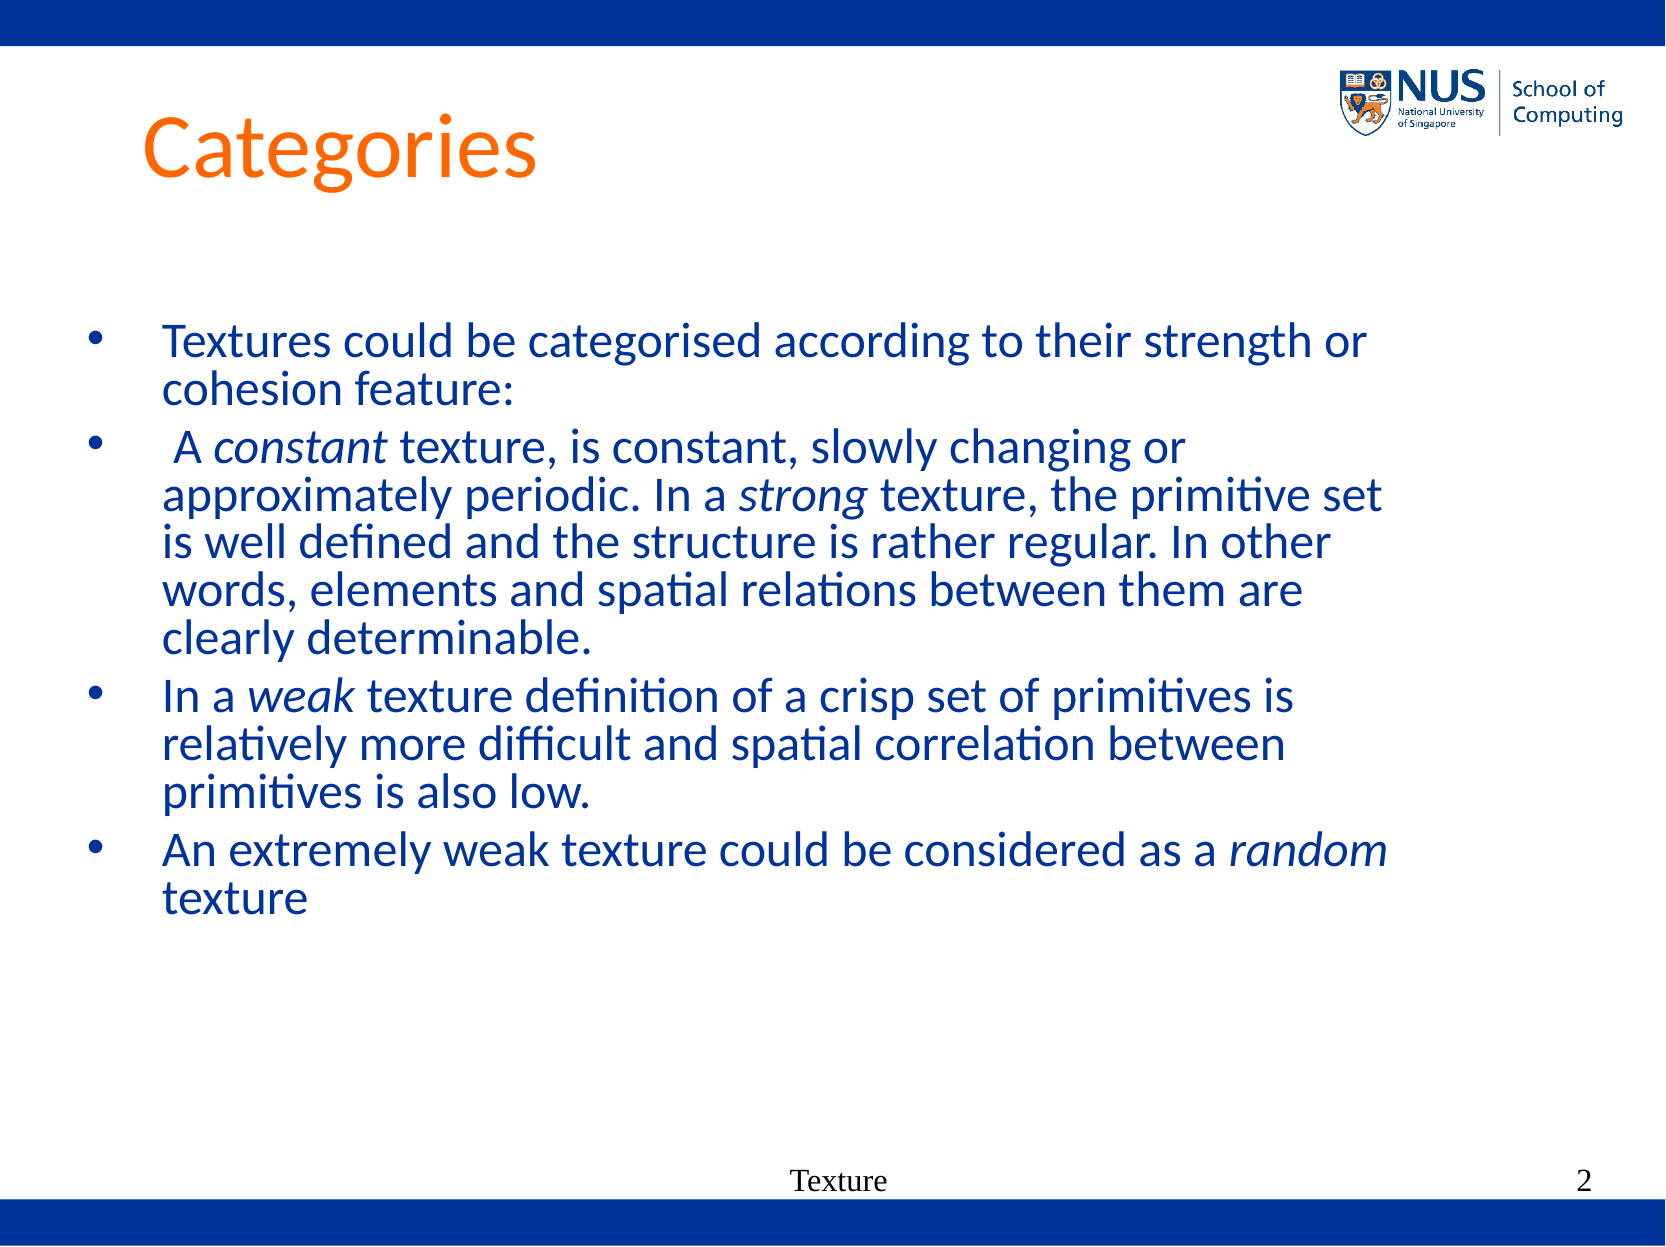

# Categories
Textures could be categorised according to their strength or cohesion feature:
 A constant texture, is constant, slowly changing or approximately periodic. In a strong texture, the primitive set is well defined and the structure is rather regular. In other words, elements and spatial relations between them are clearly determinable.
In a weak texture definition of a crisp set of primitives is relatively more difficult and spatial correlation between primitives is also low.
An extremely weak texture could be considered as a random texture
Texture
2